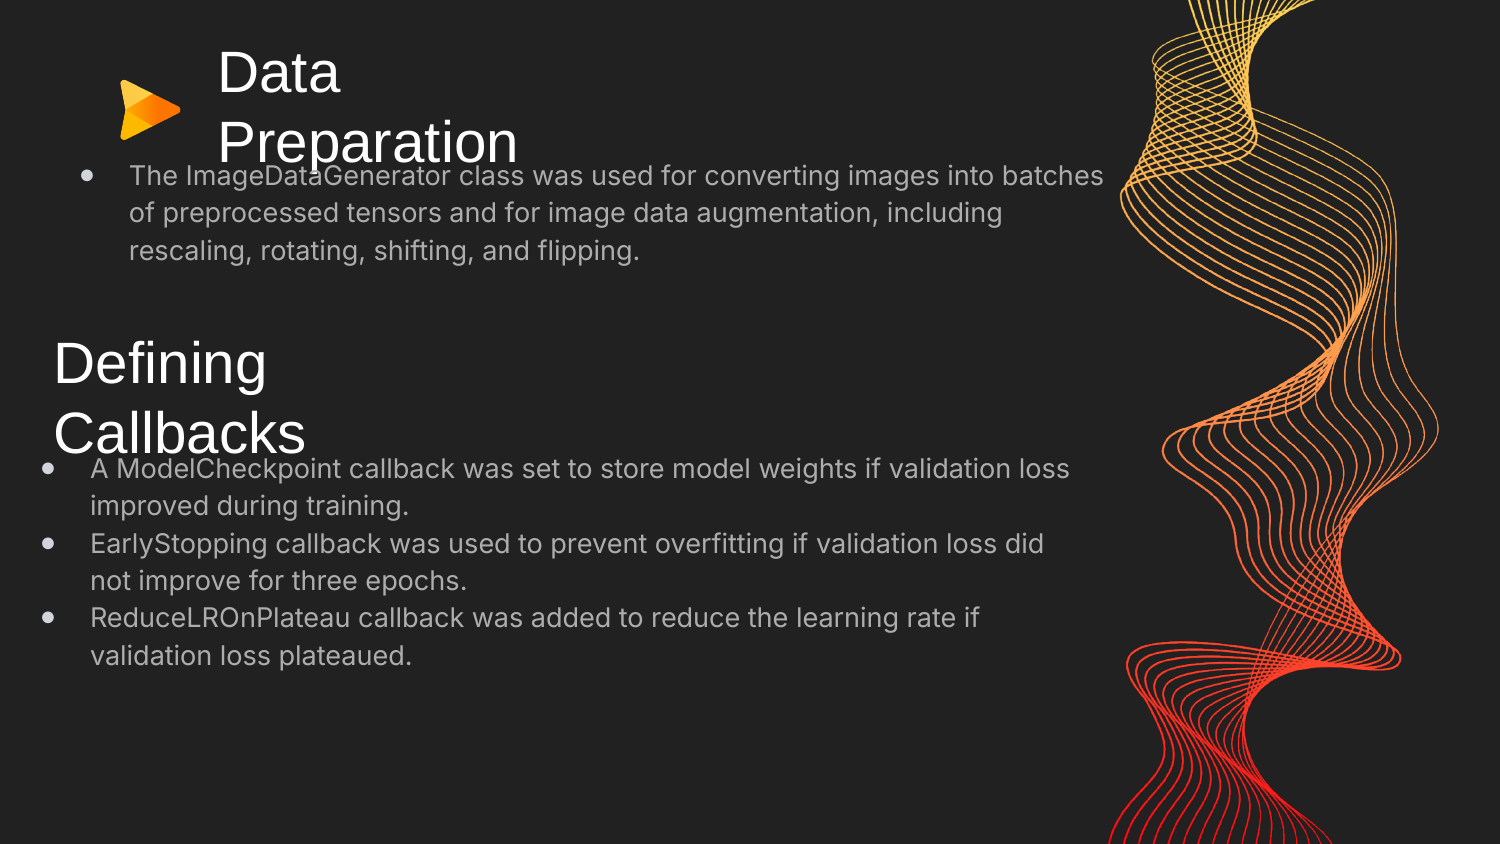

# Data Preparation

The ImageDataGenerator class was used for converting images into batches of preprocessed tensors and for image data augmentation, including rescaling, rotating, shifting, and flipping.

Defining Callbacks

A ModelCheckpoint callback was set to store model weights if validation loss improved during training.
EarlyStopping callback was used to prevent overfitting if validation loss did not improve for three epochs.
ReduceLROnPlateau callback was added to reduce the learning rate if validation loss plateaued.